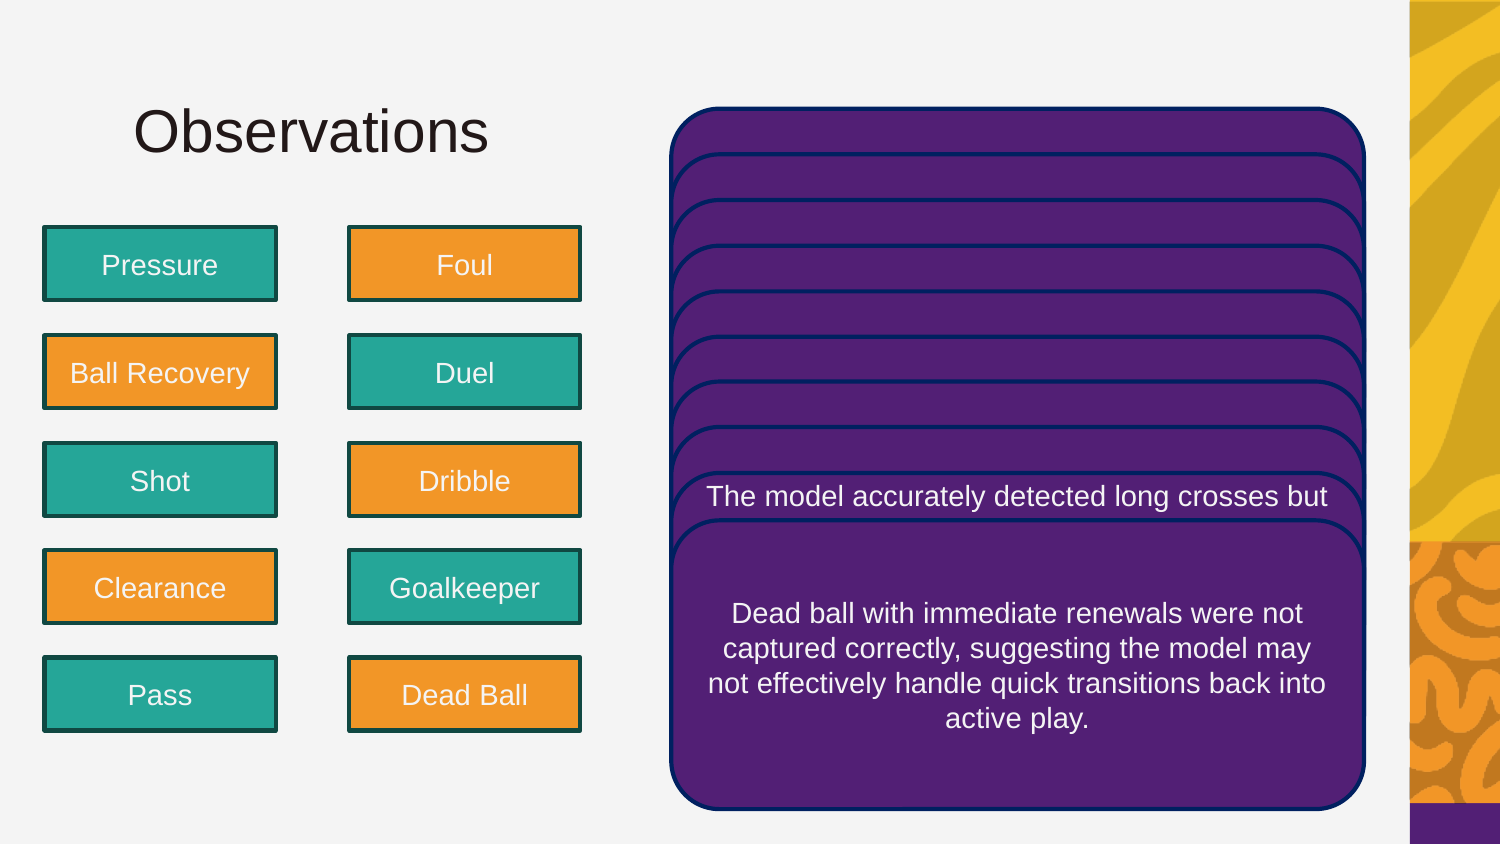

# Observations
The model tends to slightly delay in recognizing pressing actions, particularly in midfield scenarios. This might indicate a need for adjustments in temporal sensitivity.
The model struggles to recognize fouls followed by immediate game renewals, suggesting that the contextual transition from a foul to game continuation is not being captured effectively.
An unusual scenario occurred during a referee throw where the Belgium team was required to return the ball to the opposing team, which the model failed to classify correctly.
Pressure
Foul
The model showed delays in recognizing both head duels and one- on-one duels. This might be due to overlapping actions that con- fuse the model.
Blocked shots were frequently missed, and low crosses from the wings were often mistaken for shots, indicating a confusion in the model between different types of ball movements.
Ball Recovery
Duel
There was a noticeable delay in capturing the initiation of dribble movements, suggesting that the model may benefit from more reactive temporal features.
The model failed to recognize some obvious clearances, pointing towards a potential gap in understanding defensive actions.
Actions blocked by the defender were labeled as goalkeeper interventions, indicating misclassifications between defensive actions and goalkeeper-specific movements.
Shot
Dribble
The model accurately detected long crosses but failed in situations where a pass was immediately followed by the ball going out of play. Additionally, it successfully detected quick series of passes, highlighting its effectiveness in capturing rapid exchanges, though these were recognized as joint events rather than separate ones.
Dead ball with immediate renewals were not captured correctly, suggesting the model may not effectively handle quick transitions back into active play.
Clearance
Goalkeeper
Pass
Dead Ball